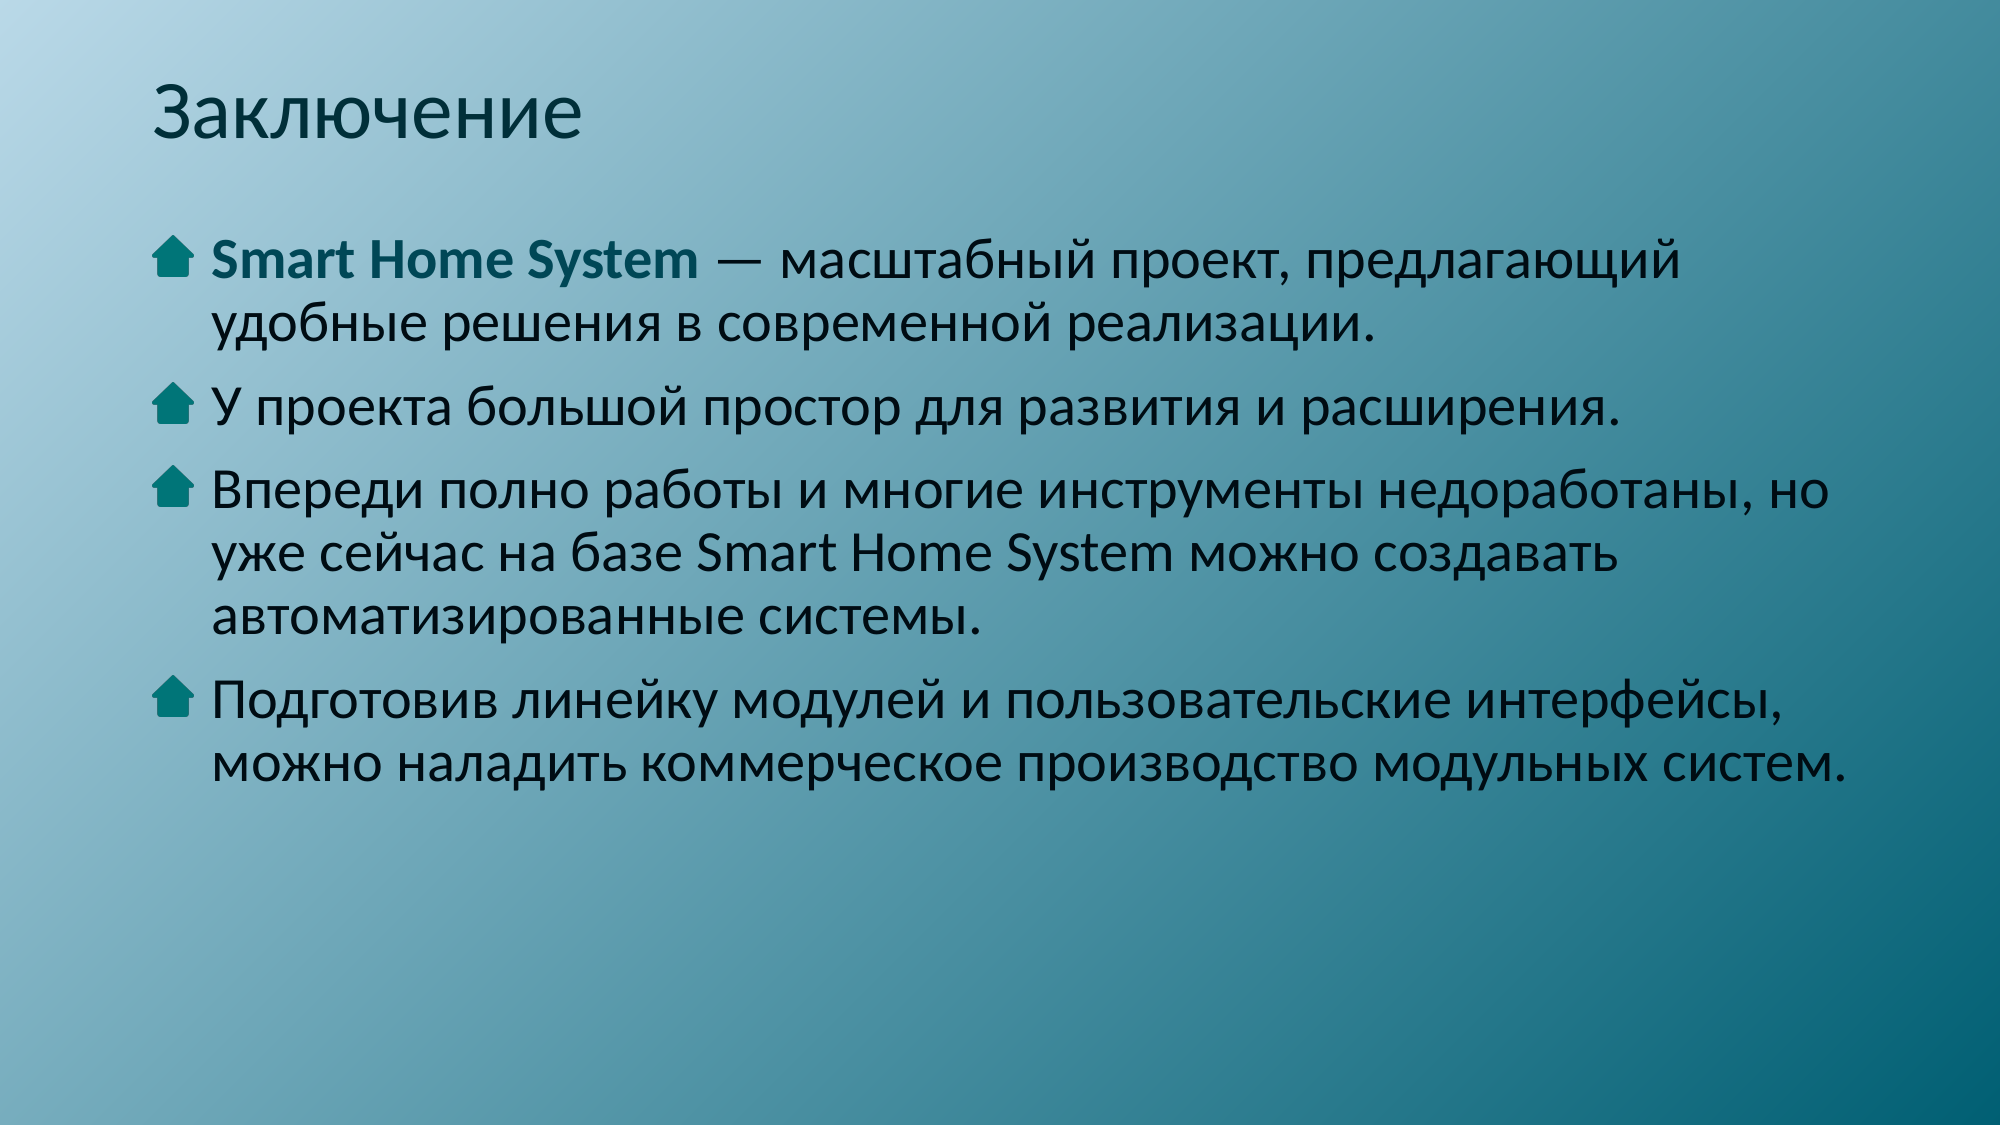

# Заключение
Smart Home System — масштабный проект, предлагающий удобные решения в современной реализации.
У проекта большой простор для развития и расширения.
Впереди полно работы и многие инструменты недоработаны, но уже сейчас на базе Smart Home System можно создавать автоматизированные системы.
Подготовив линейку модулей и пользовательские интерфейсы, можно наладить коммерческое производство модульных систем.